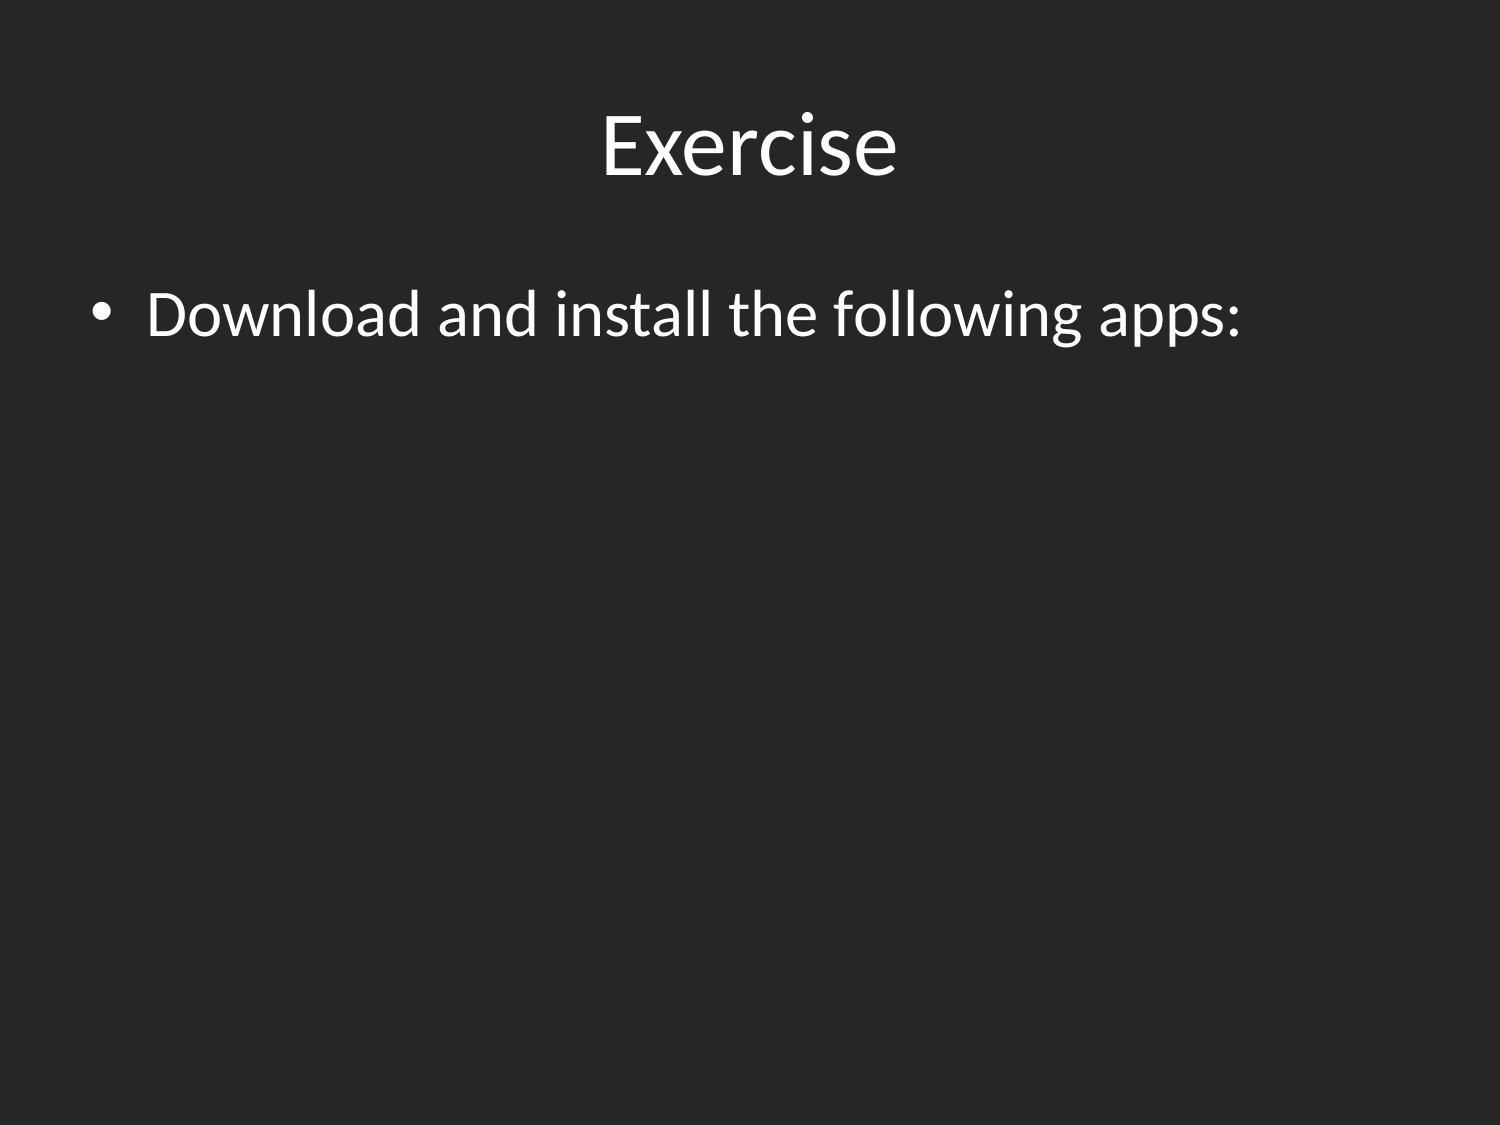

# Exercise
Download and install the following apps: